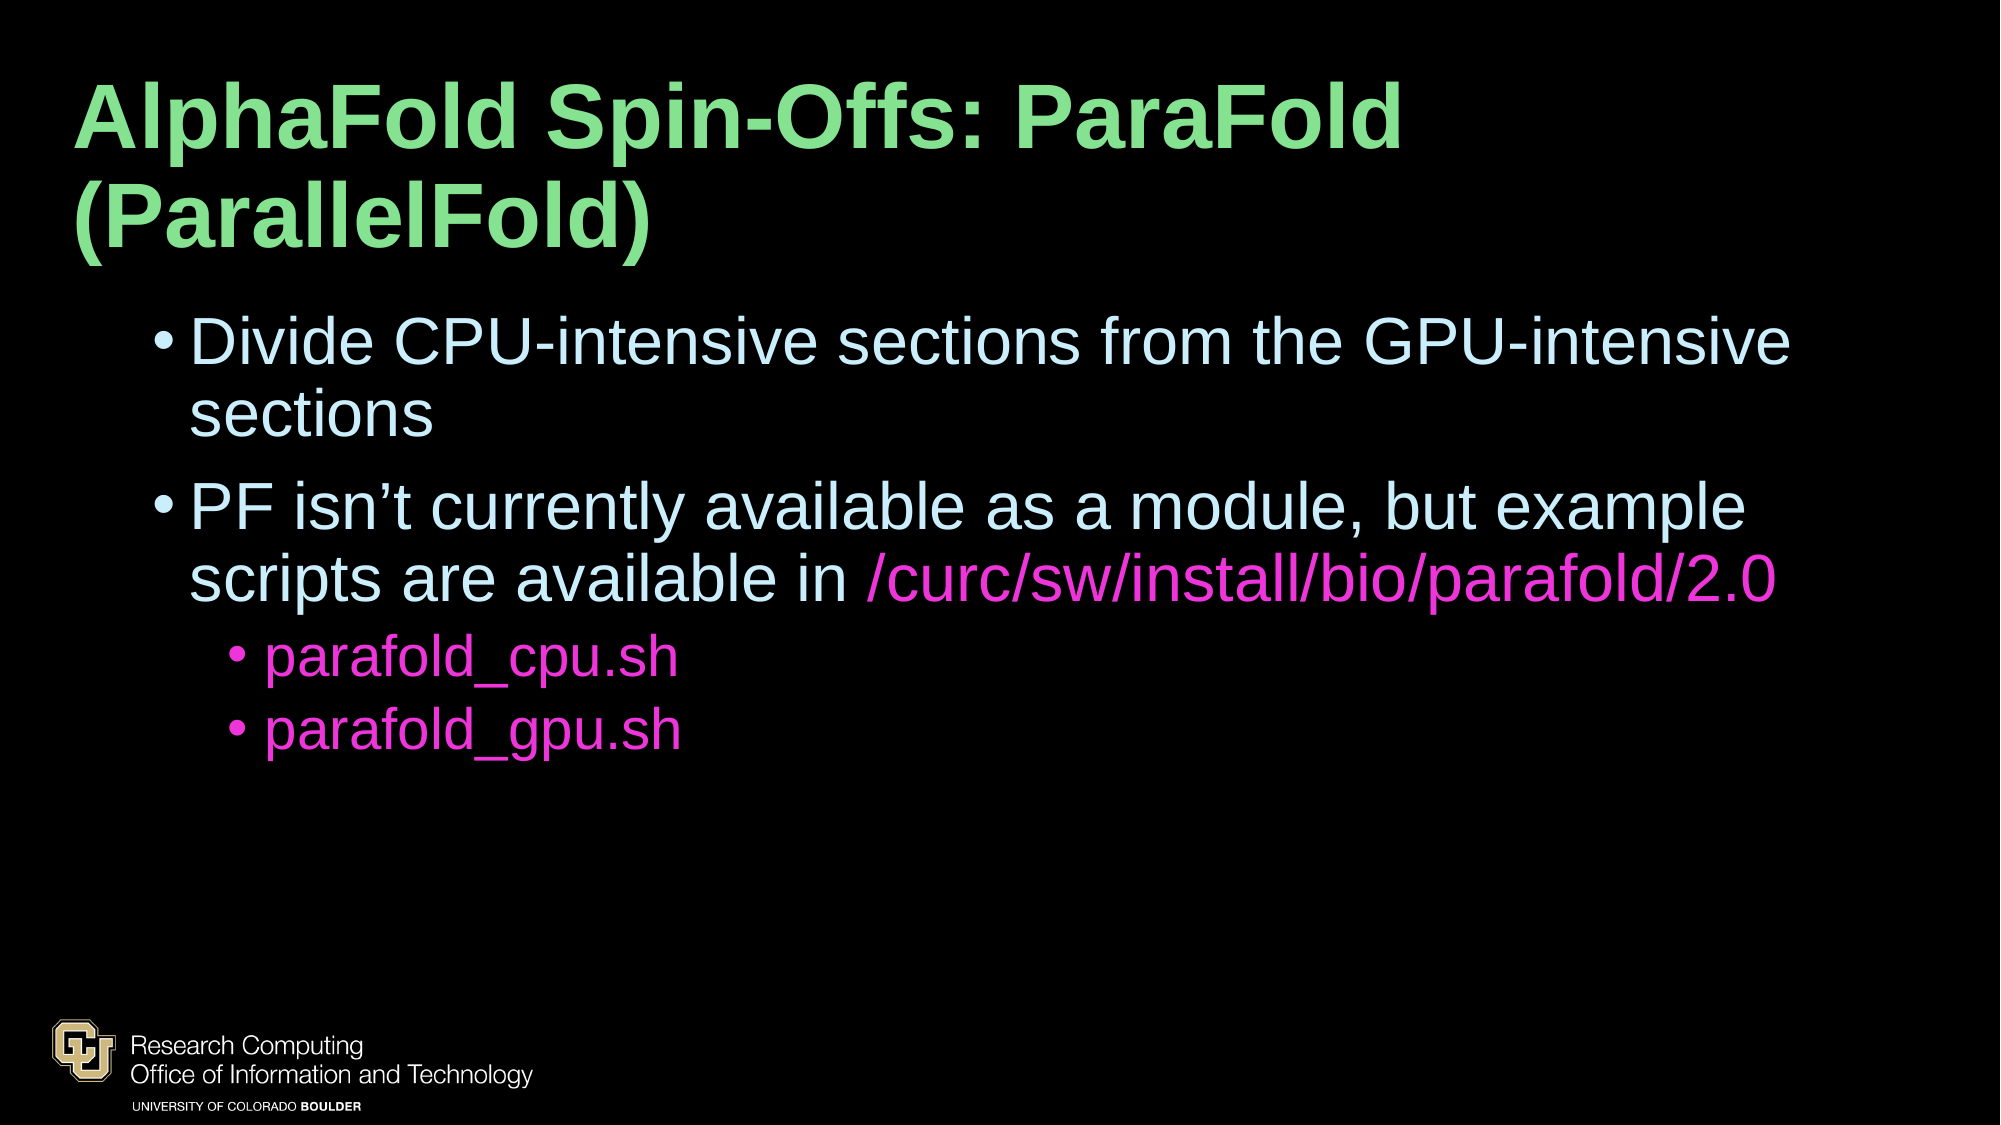

# AlphaFold Spin-Offs: ParaFold (ParallelFold)
Divide CPU-intensive sections from the GPU-intensive sections
PF isn’t currently available as a module, but example scripts are available in /curc/sw/install/bio/parafold/2.0
parafold_cpu.sh
parafold_gpu.sh